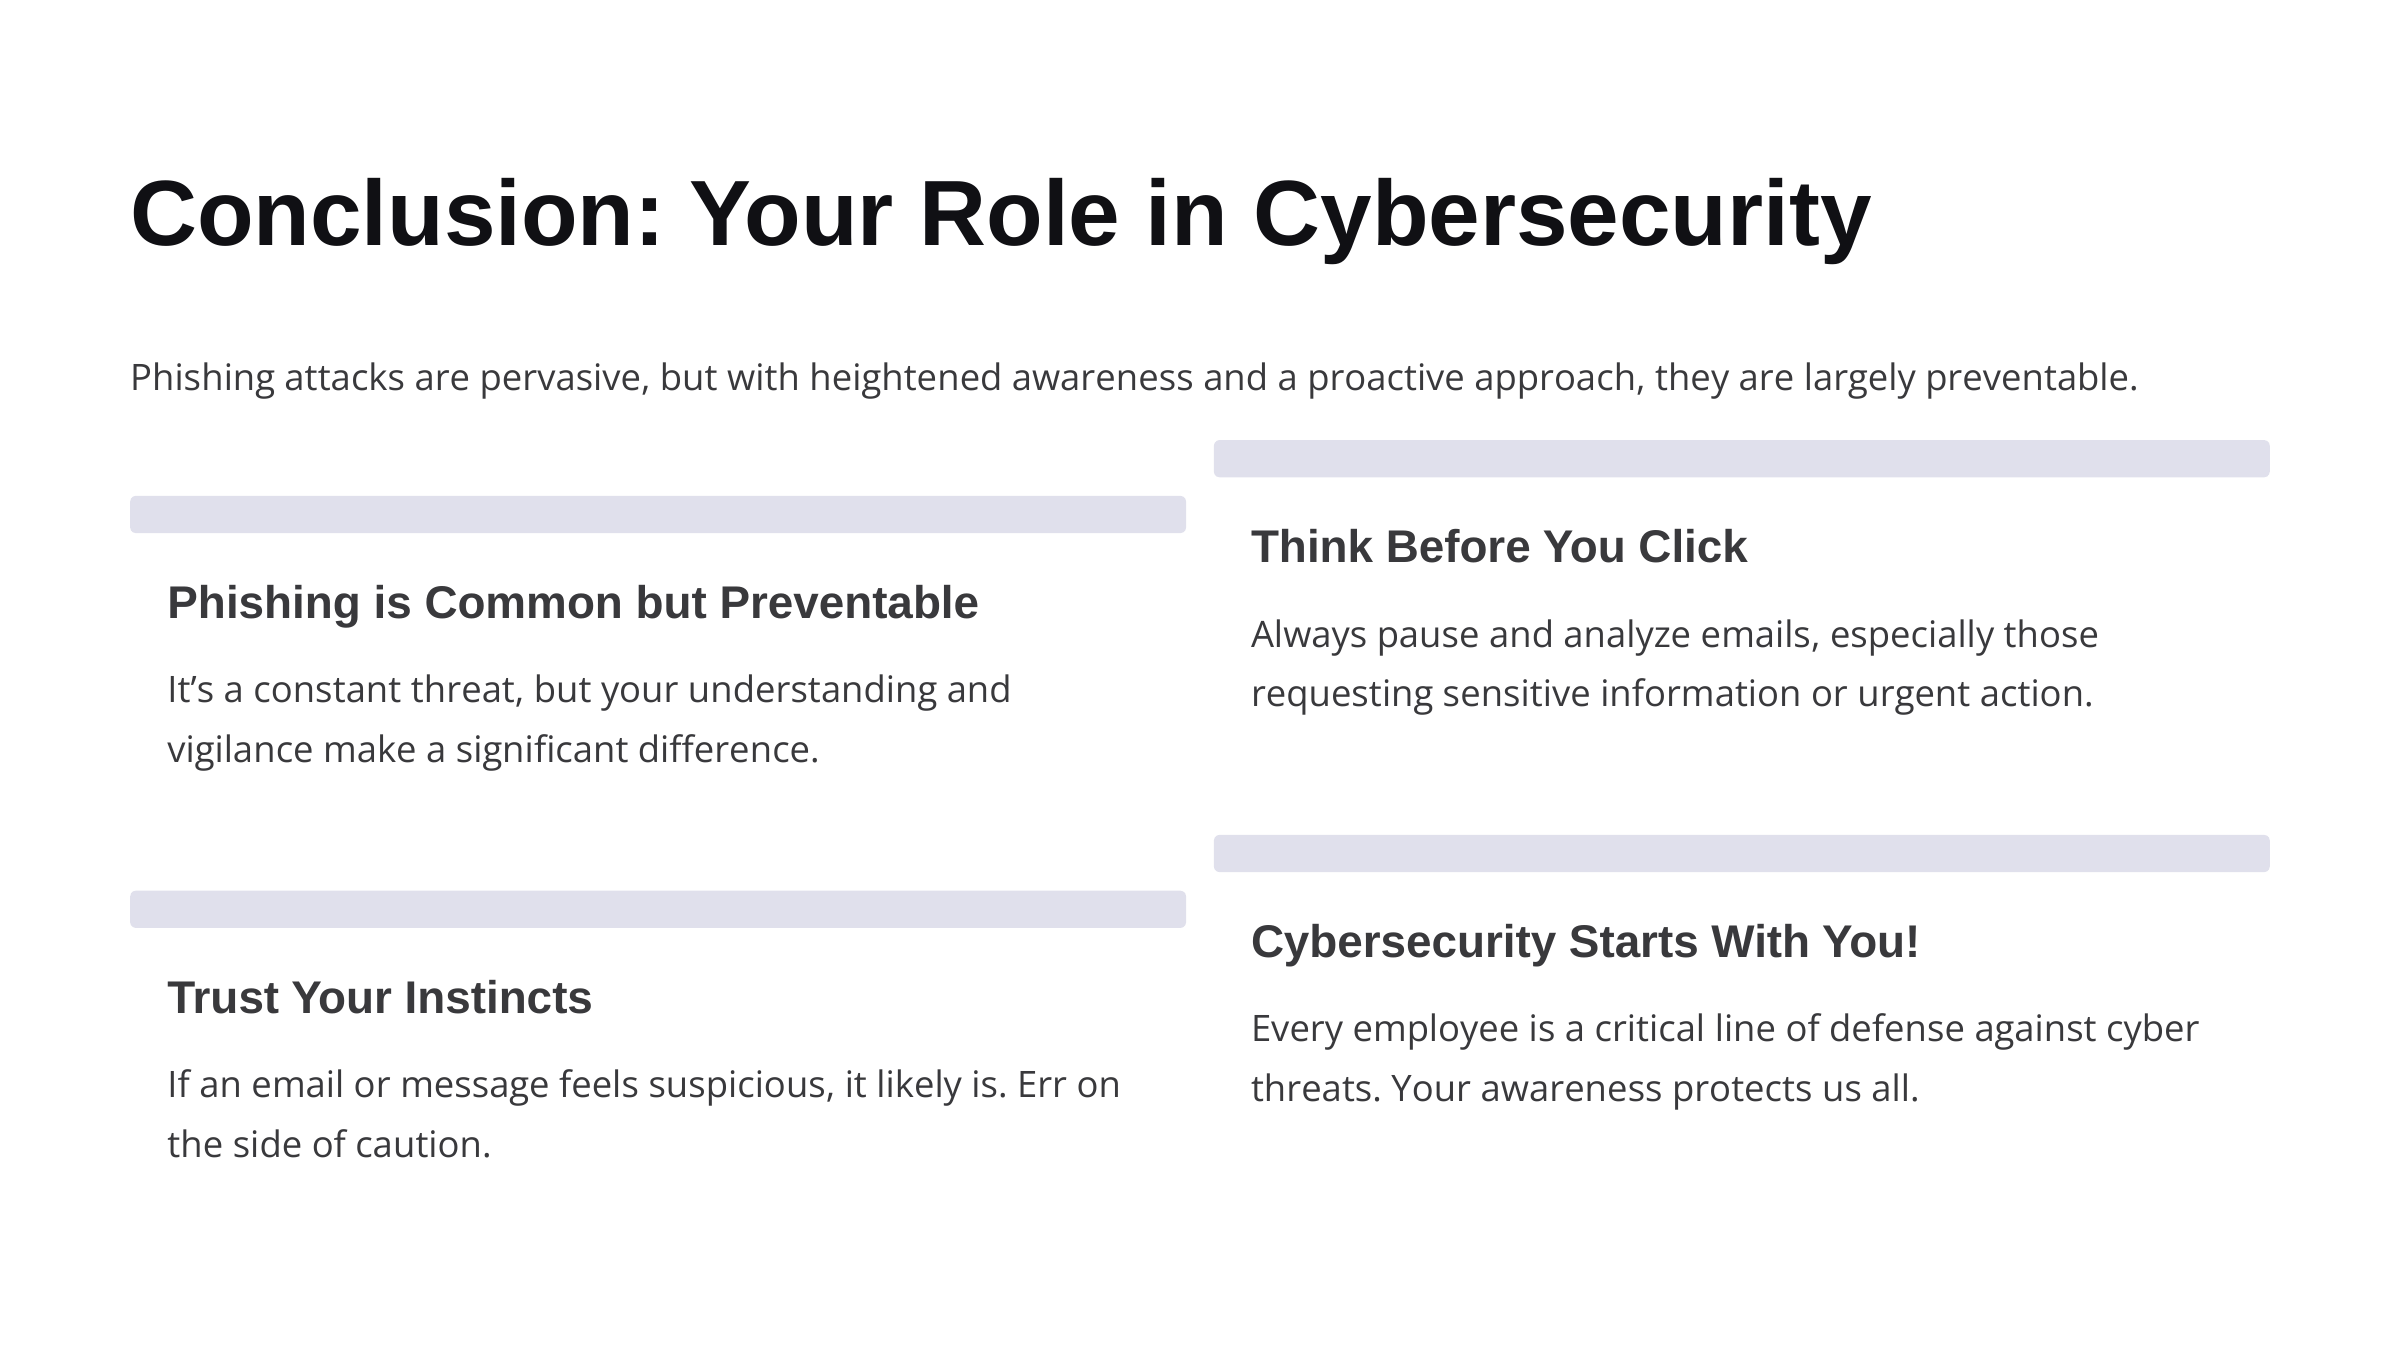

Conclusion: Your Role in Cybersecurity
Phishing attacks are pervasive, but with heightened awareness and a proactive approach, they are largely preventable.

Think Before You Click
Phishing is Common but Preventable
Always pause and analyze emails, especially those requesting sensitive information or urgent action.
It’s a constant threat, but your understanding and vigilance make a significant difference.

Cybersecurity Starts With You!
Trust Your Instincts
Every employee is a critical line of defense against cyber threats. Your awareness protects us all.
If an email or message feels suspicious, it likely is. Err on the side of caution.